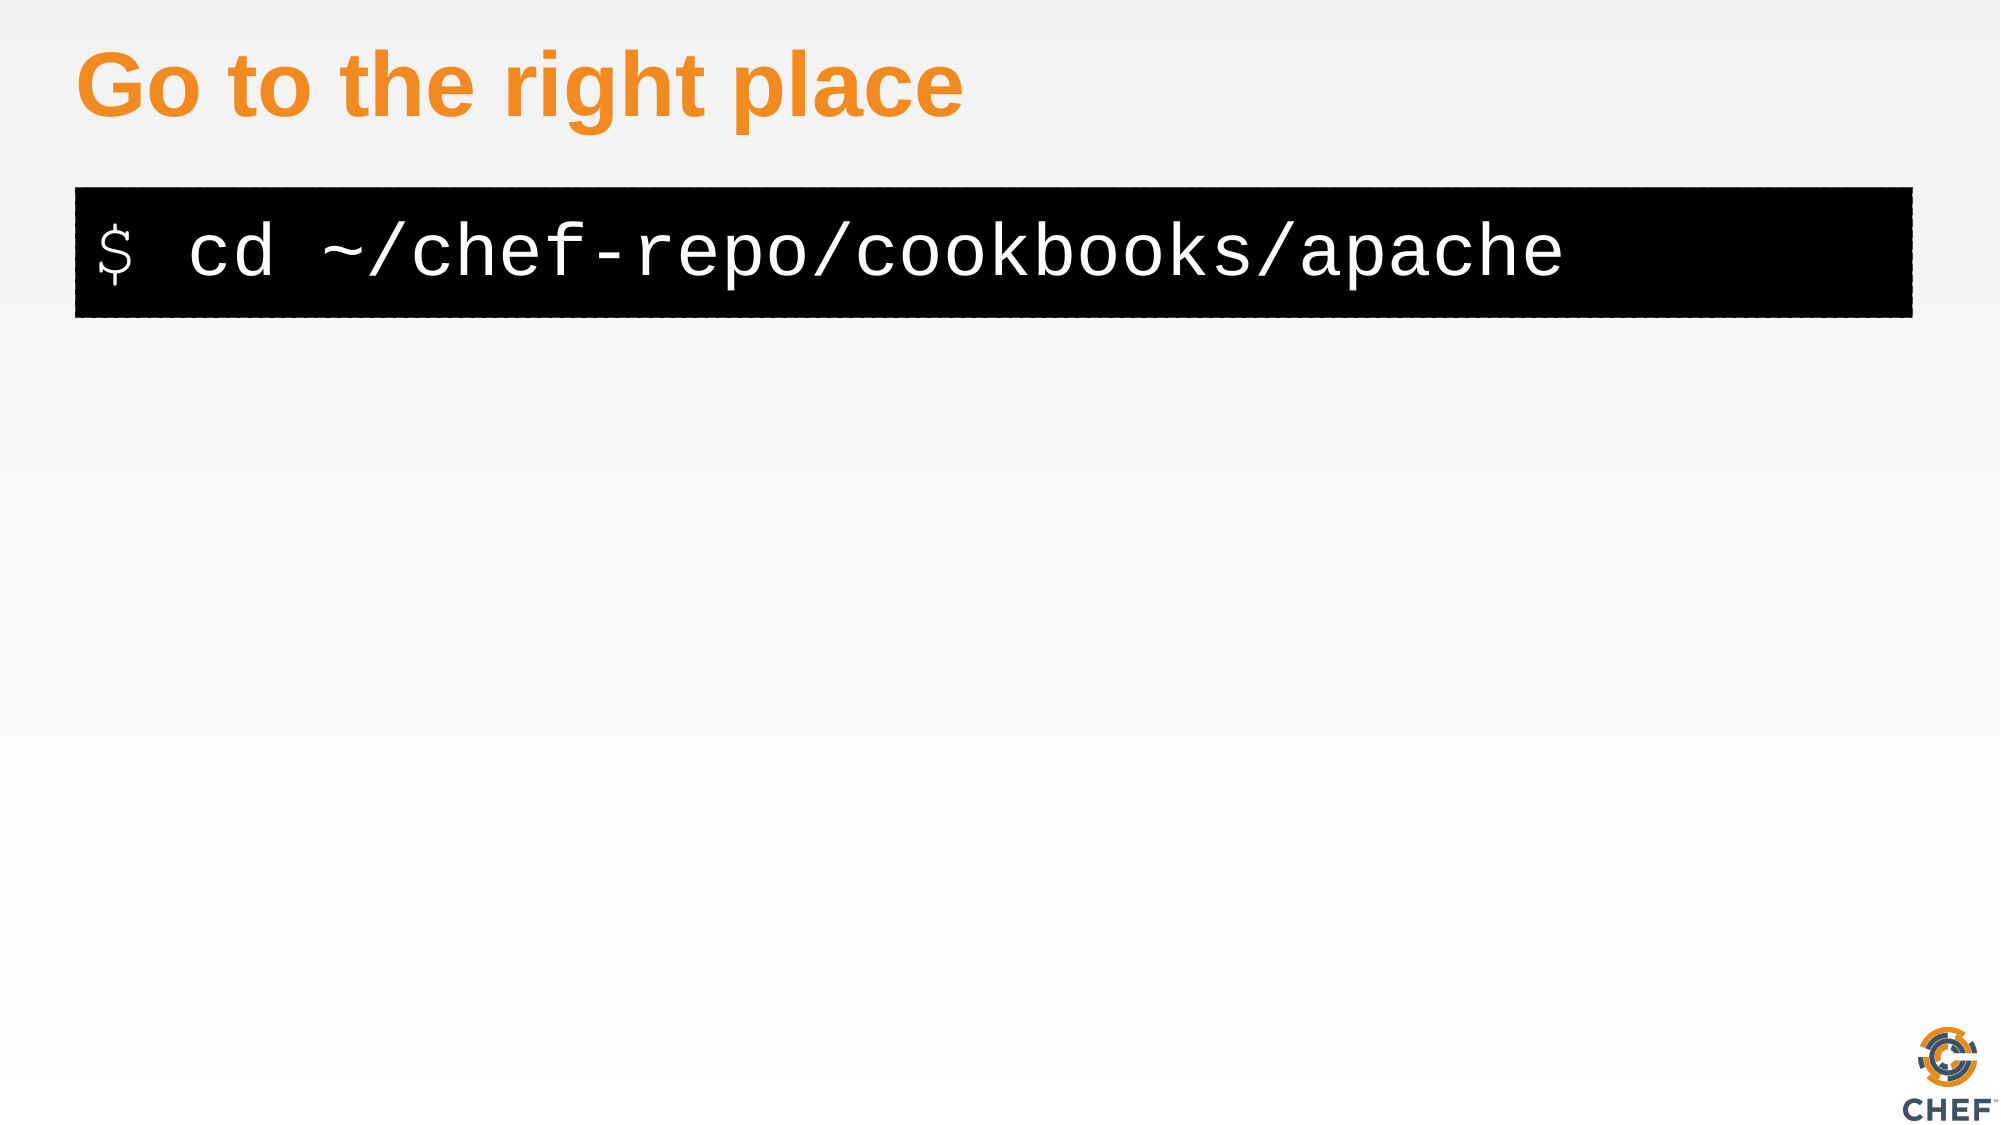

# Go to the right place
cd ~/chef-repo/cookbooks/apache